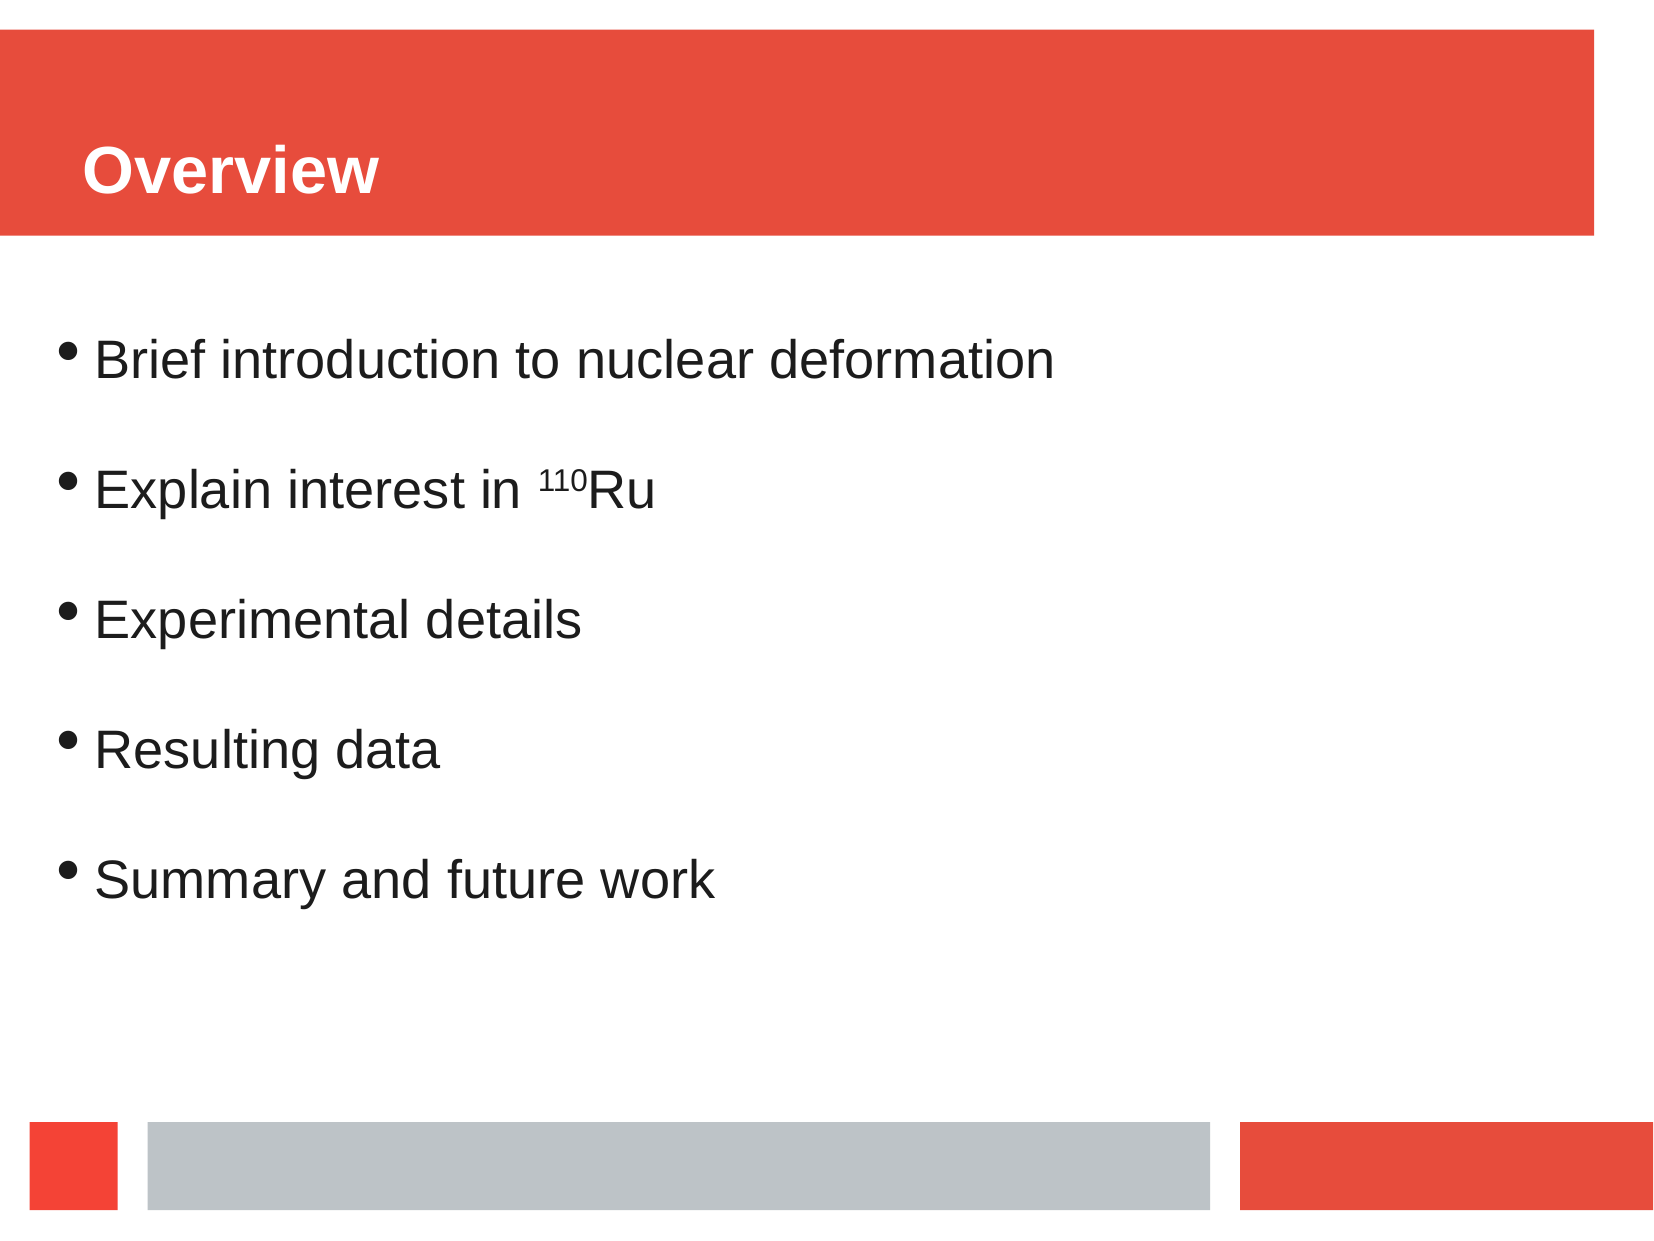

Overview
Brief introduction to nuclear deformation

Explain interest in 110Ru

Experimental details

Resulting data

Summary and future work